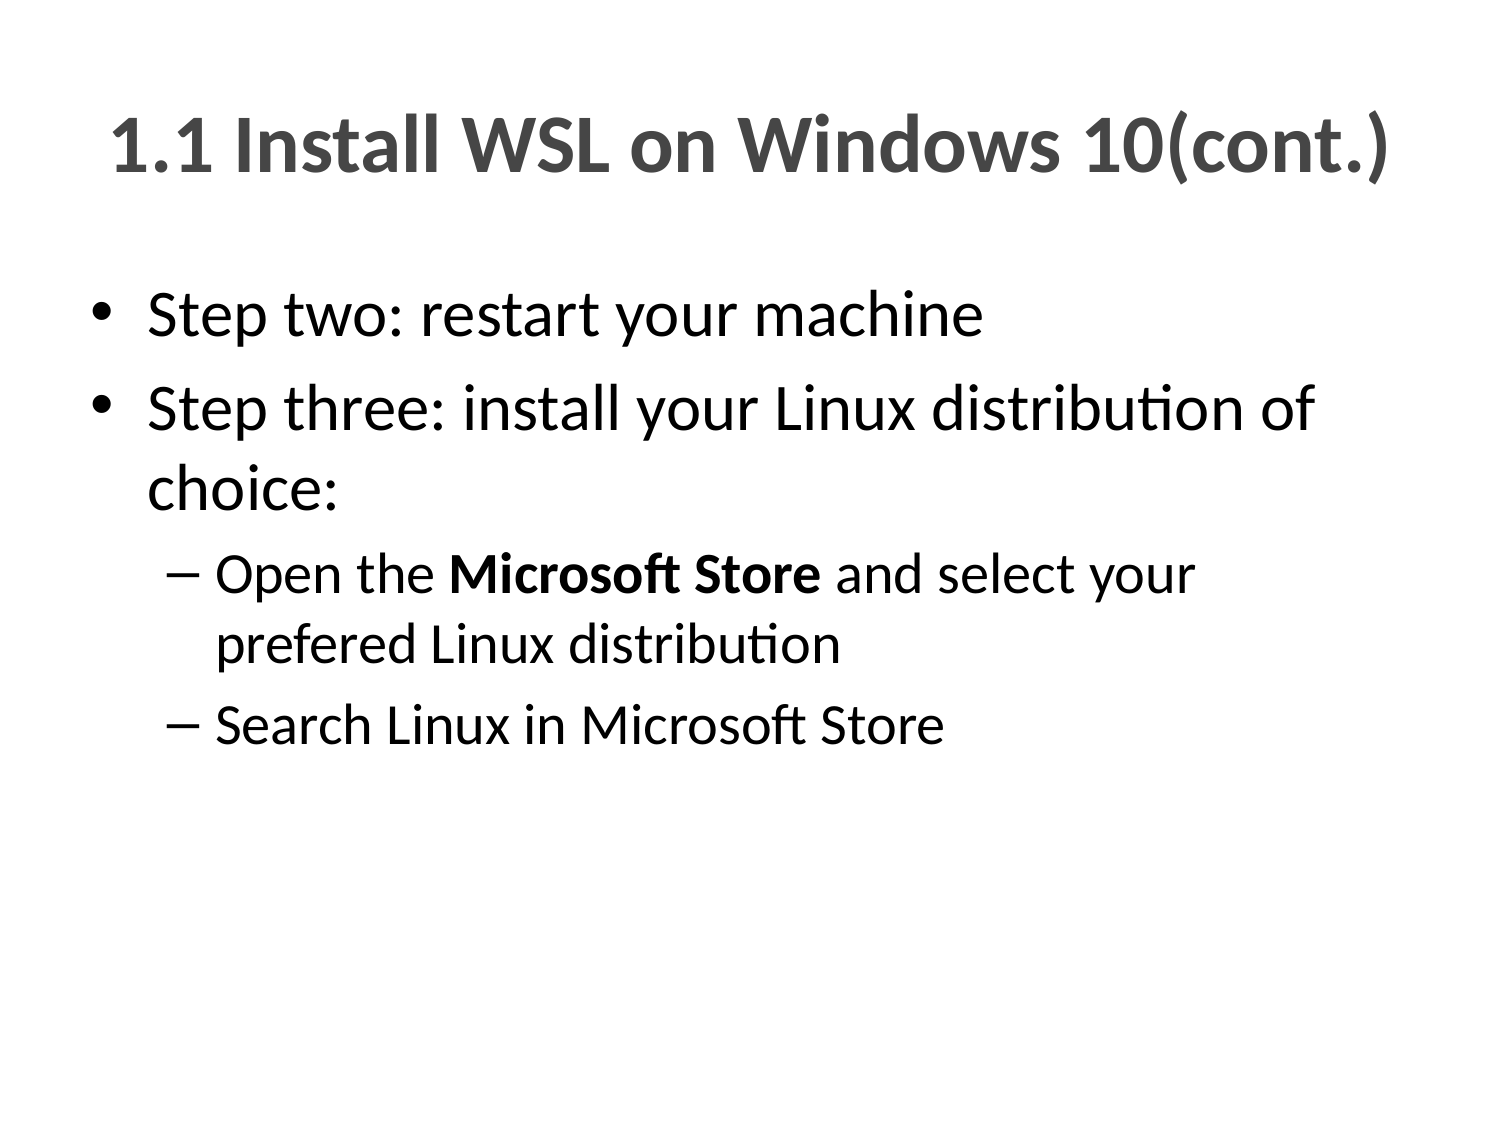

# 1.1 Install WSL on Windows 10(cont.)
Step two: restart your machine
Step three: install your Linux distribution of choice:
Open the Microsoft Store and select your prefered Linux distribution
Search Linux in Microsoft Store